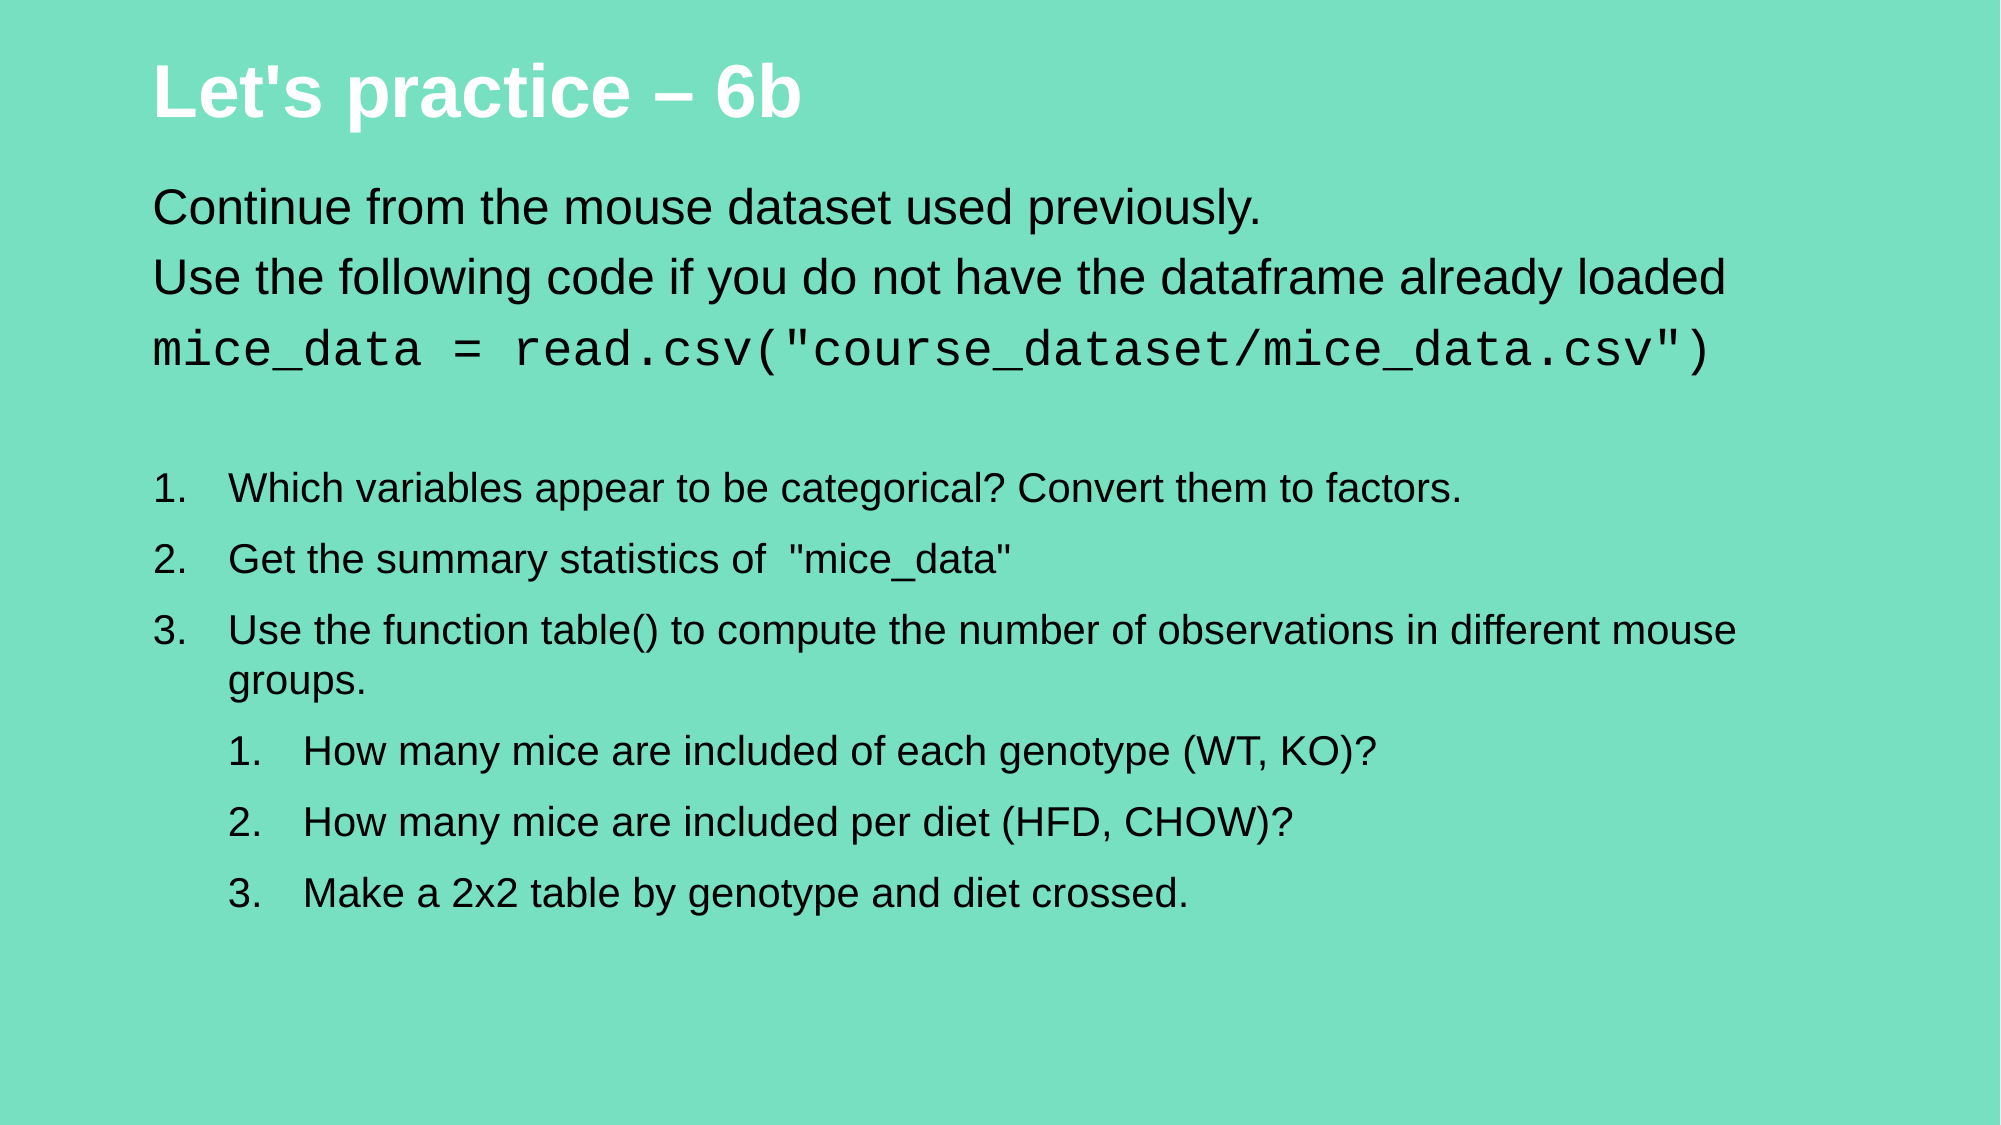

Let's practice – 6b
Continue from the mouse dataset used previously.
Use the following code if you do not have the dataframe already loaded
mice_data = read.csv("course_dataset/mice_data.csv")

Which variables appear to be categorical? Convert them to factors.
Get the summary statistics of  "mice_data"
Use the function table() to compute the number of observations in different mouse groups.
How many mice are included of each genotype (WT, KO)?
How many mice are included per diet (HFD, CHOW)?
Make a 2x2 table by genotype and diet crossed.